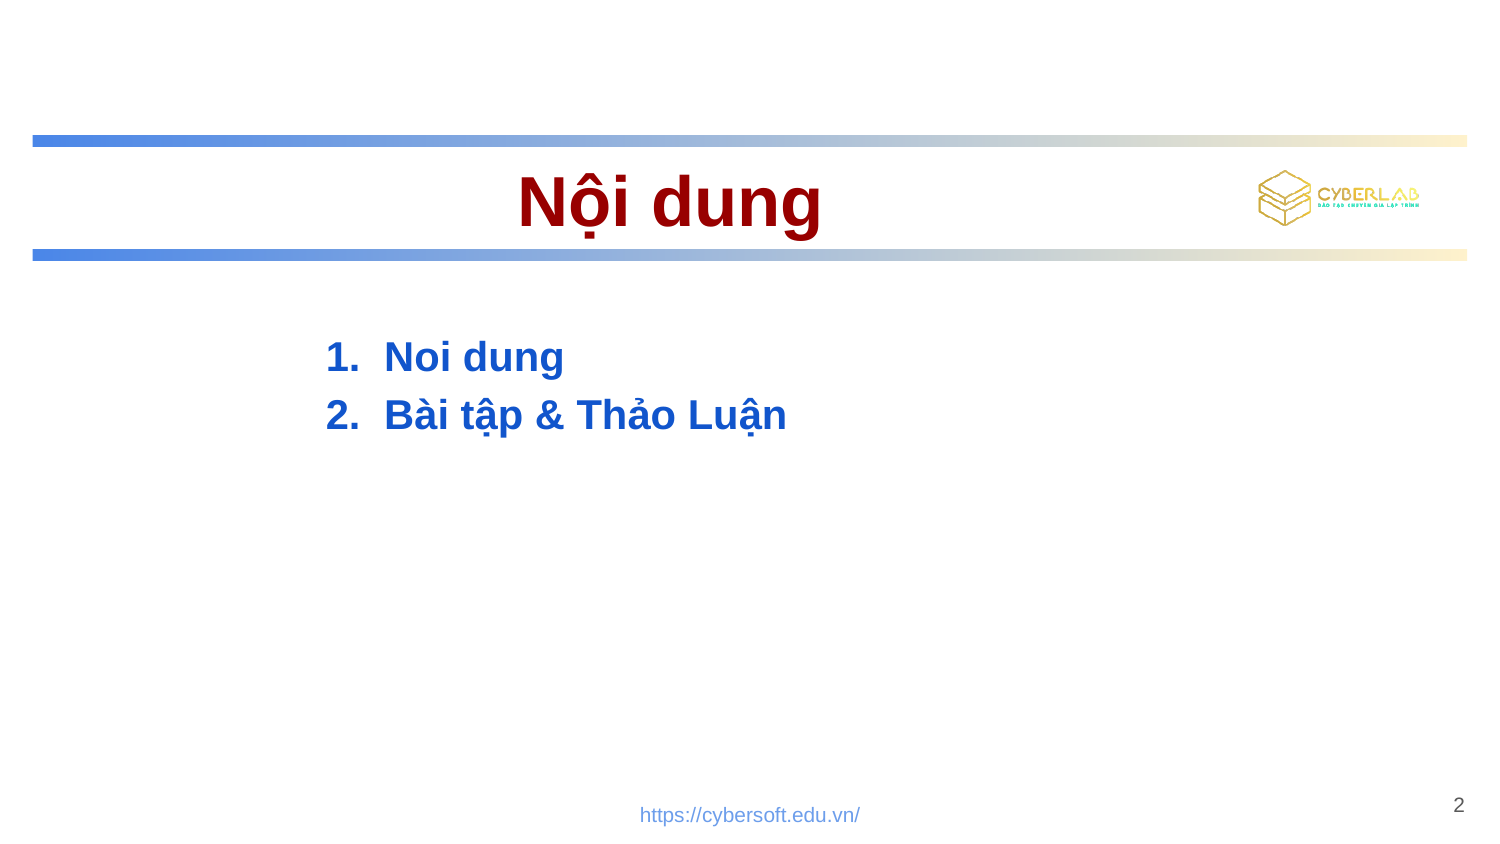

# Nội dung
Noi dung
Bài tập & Thảo Luận
2